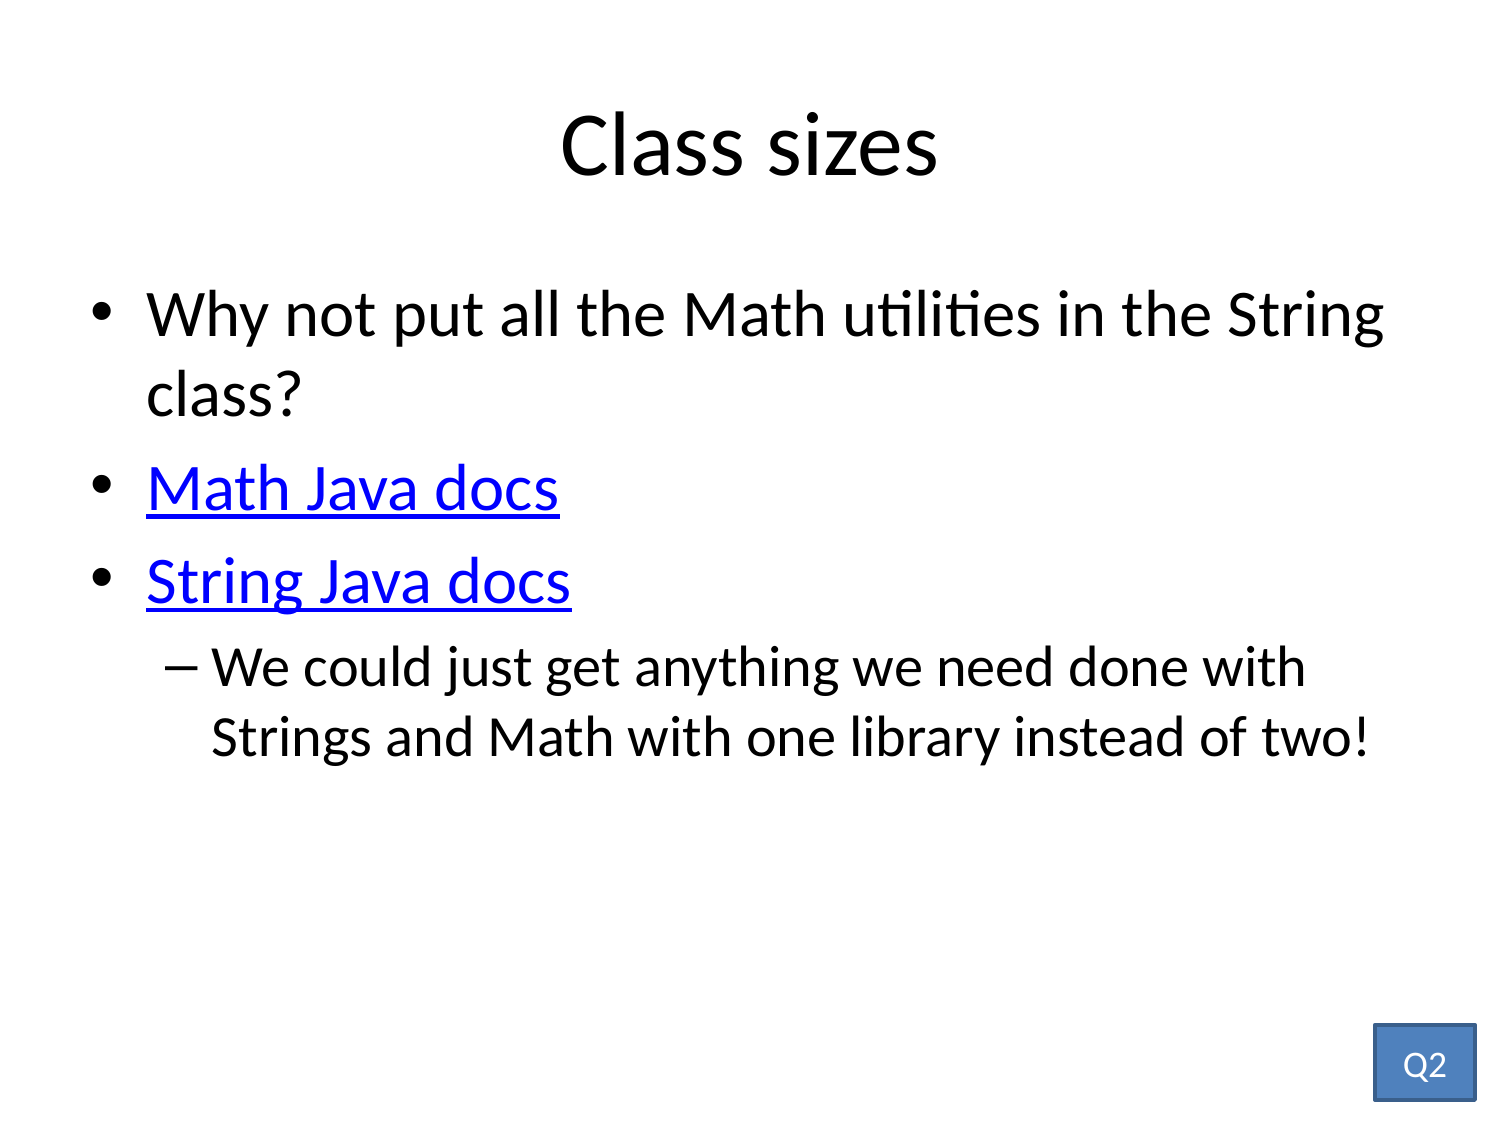

# Class sizes
Why not put all the Math utilities in the String class?
Math Java docs
String Java docs
We could just get anything we need done with Strings and Math with one library instead of two!
Q2